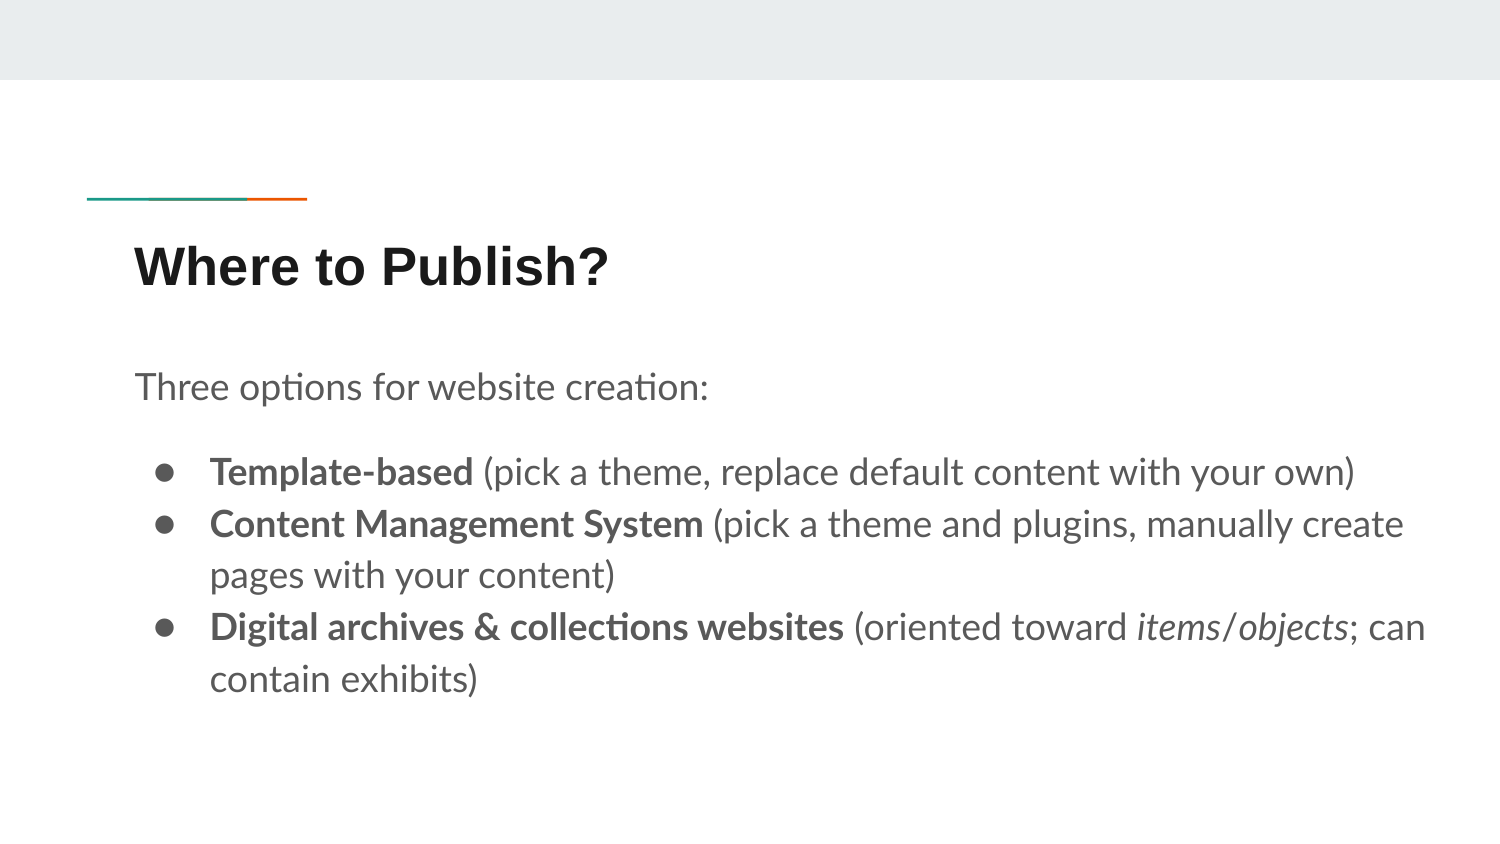

# Where to Publish?
Three options for website creation:
Template-based (pick a theme, replace default content with your own)
Content Management System (pick a theme and plugins, manually create pages with your content)
Digital archives & collections websites (oriented toward items/objects; can contain exhibits)